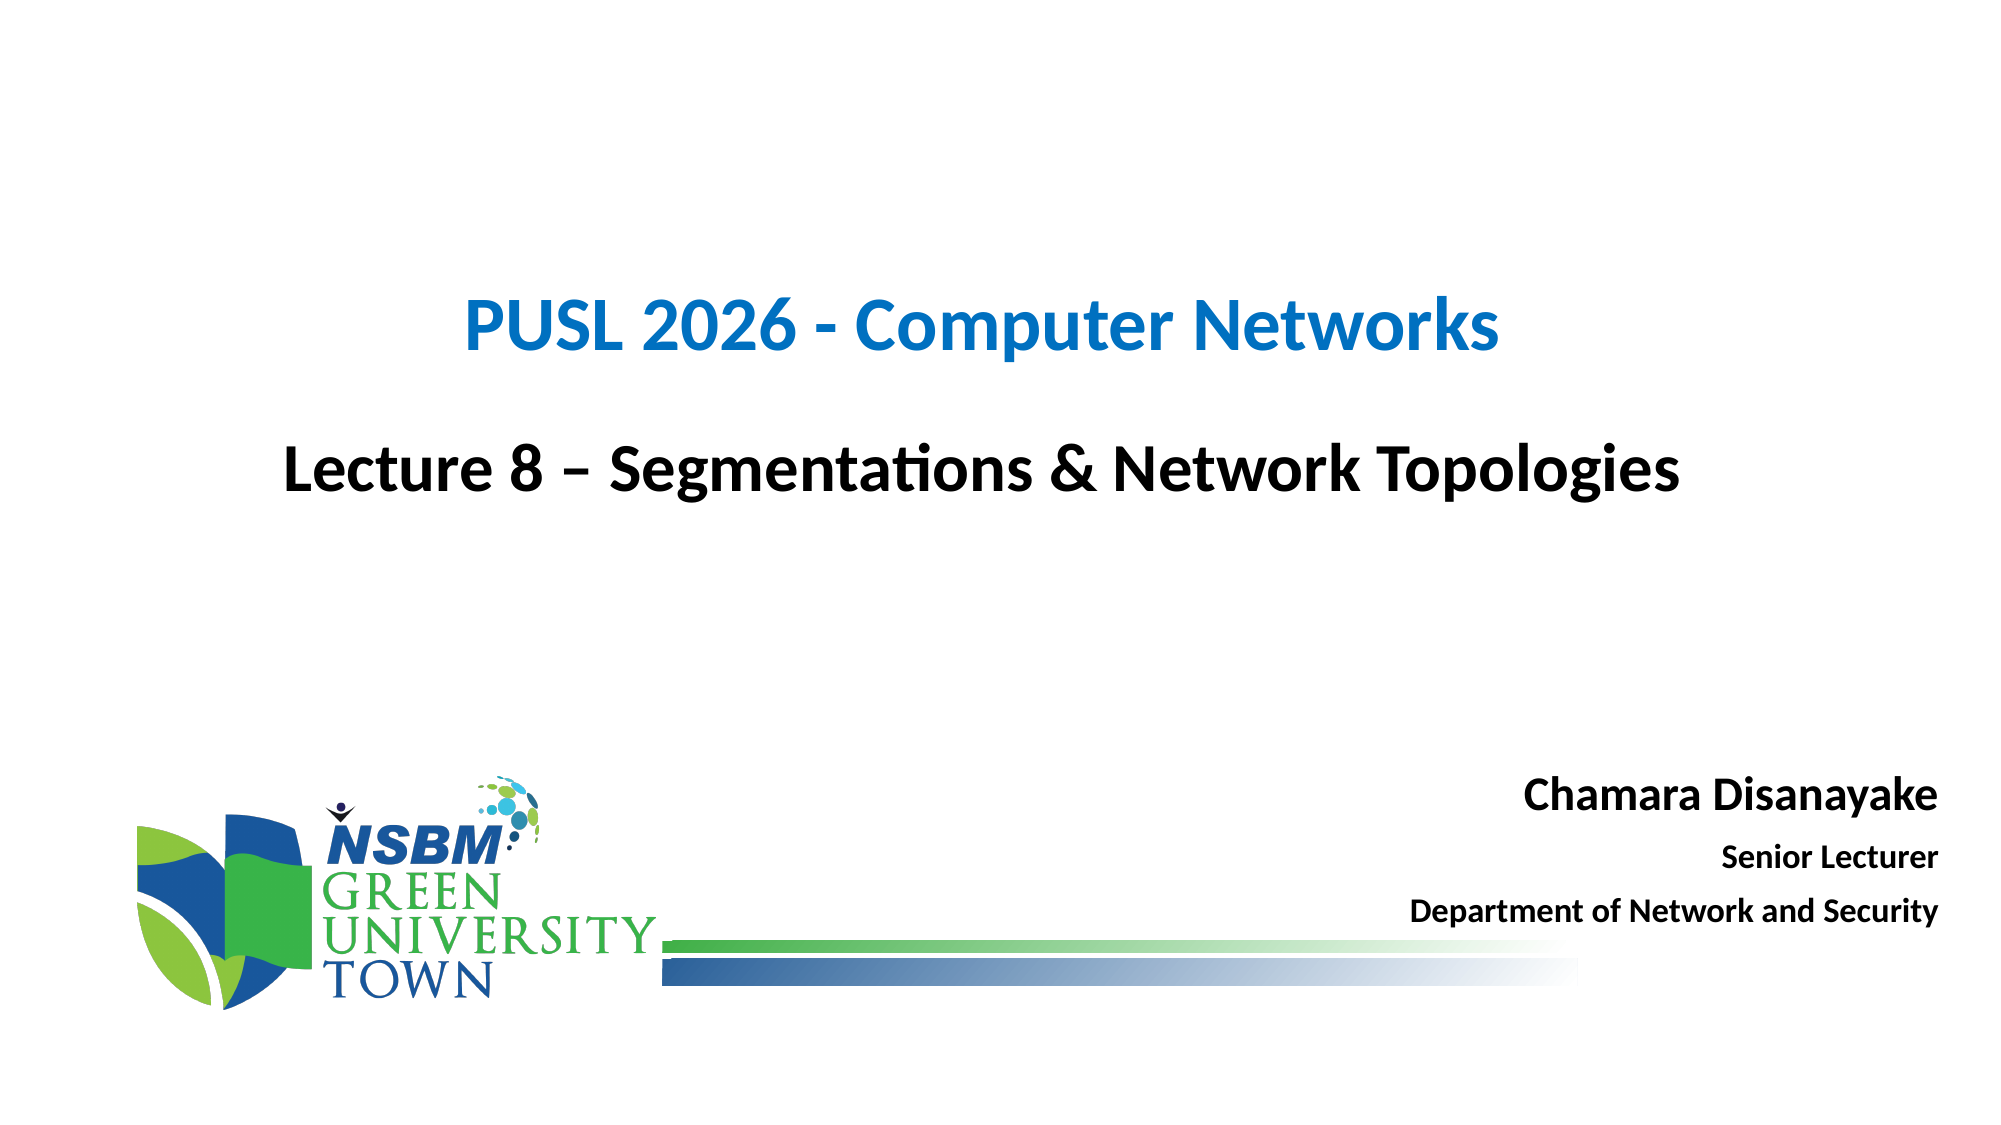

PUSL 2026 - Computer Networks

Lecture 8 – Segmentations & Network Topologies
Chamara Disanayake
Senior Lecturer
Department of Network and Security